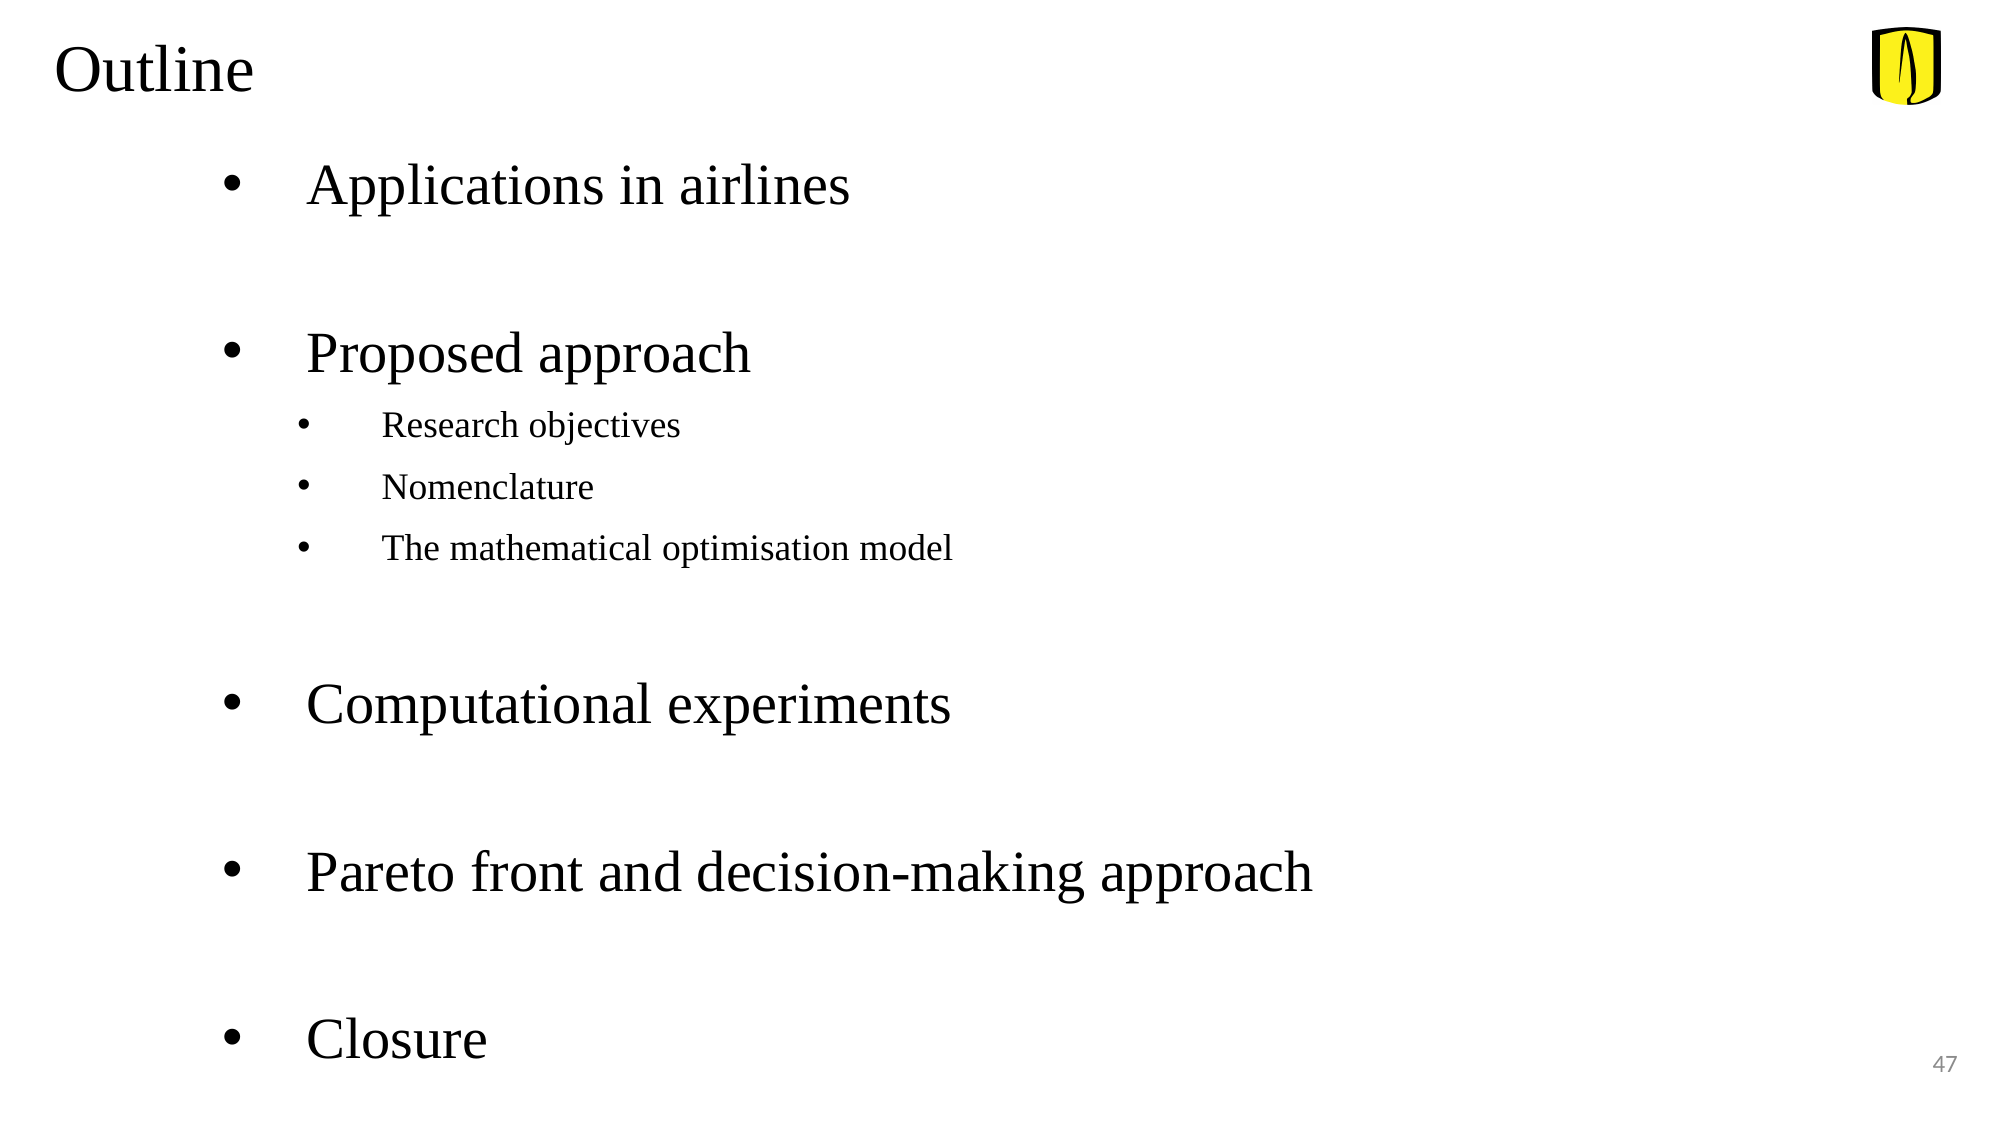

Outline
Applications in airlines

Proposed approach
Research objectives
Nomenclature
The mathematical optimisation model

Computational experiments

Pareto front and decision-making approach

Closure
47